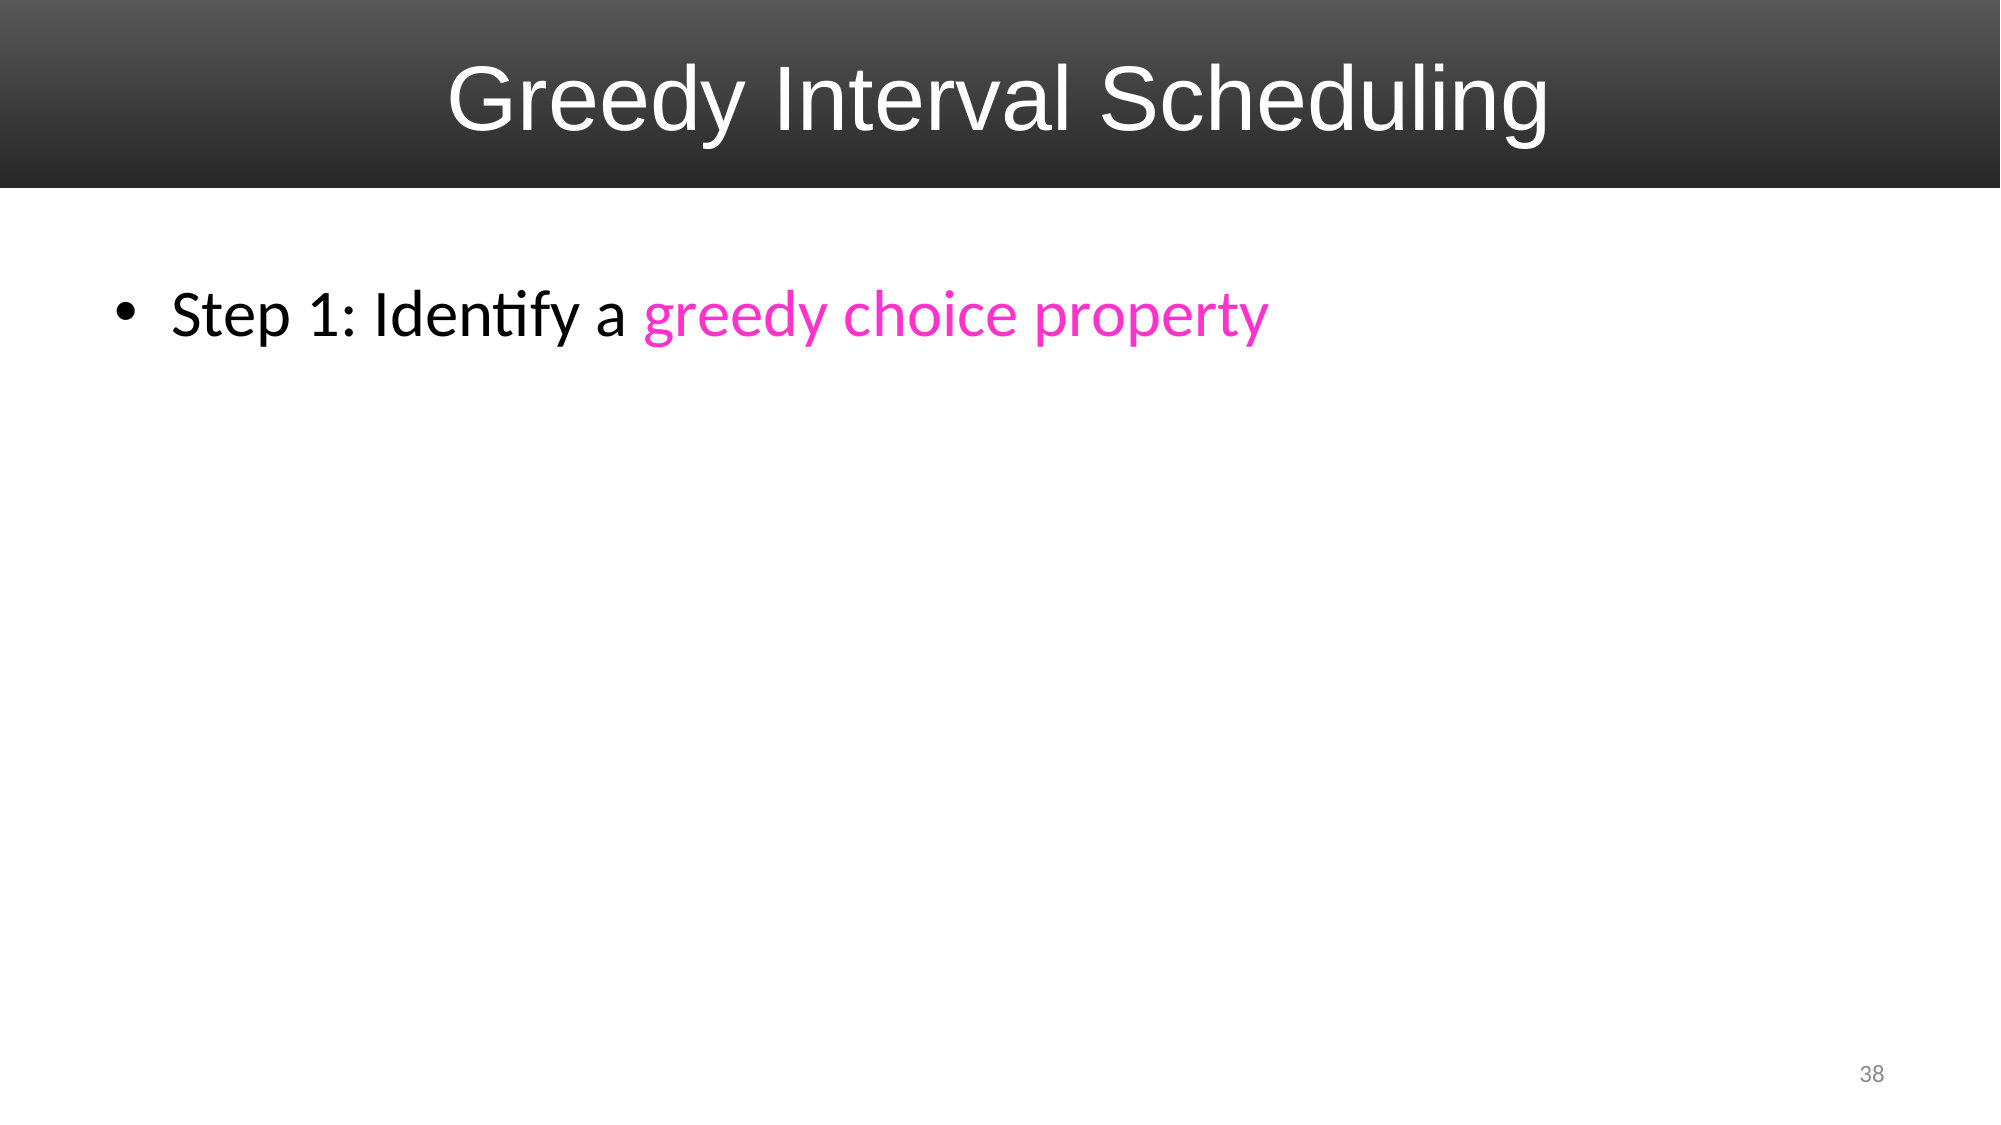

# Greedy Interval Scheduling
Step 1: Identify a greedy choice property
38